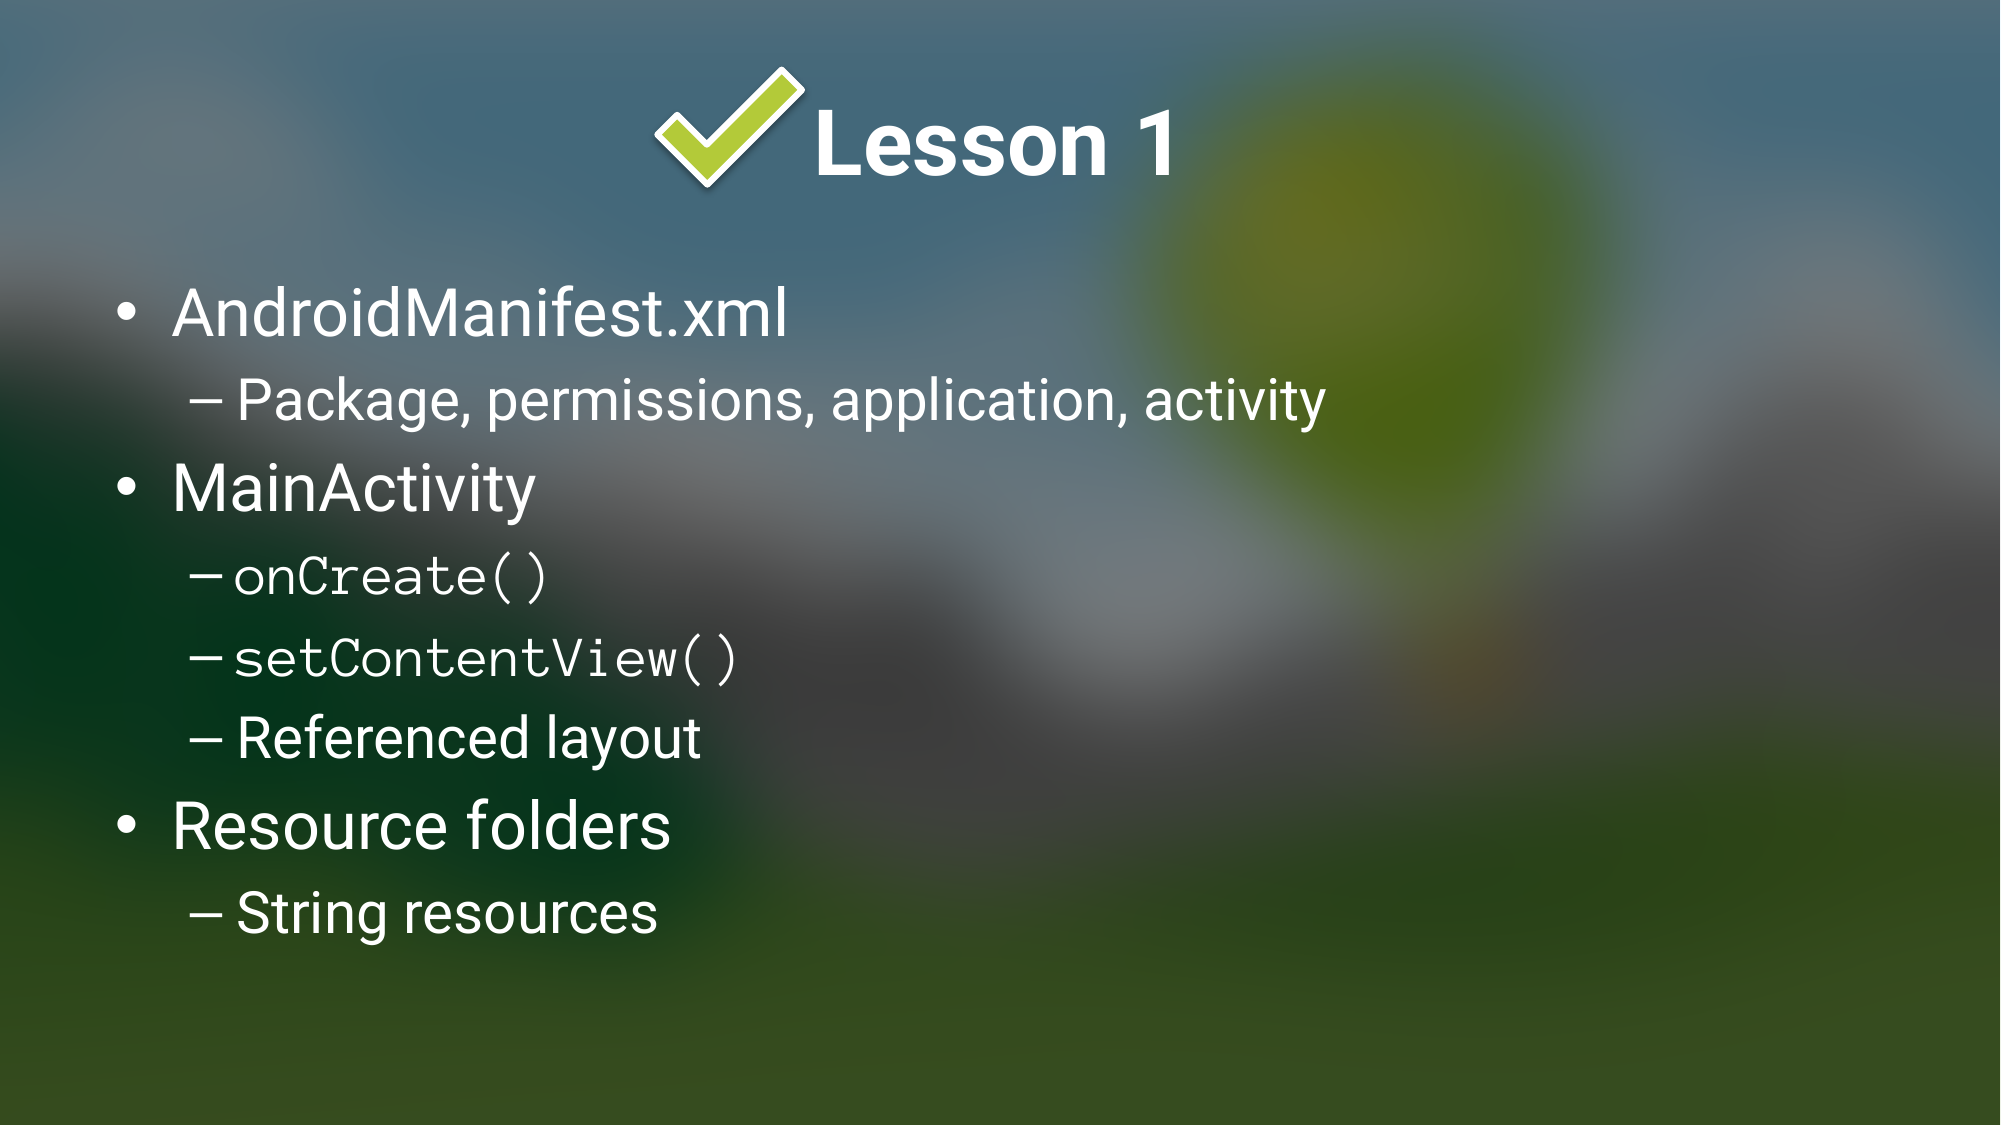

# Lesson 1

AndroidManifest.xml
Package, permissions, application, activity
MainActivity
onCreate()
setContentView()
Referenced layout
Resource folders
String resources